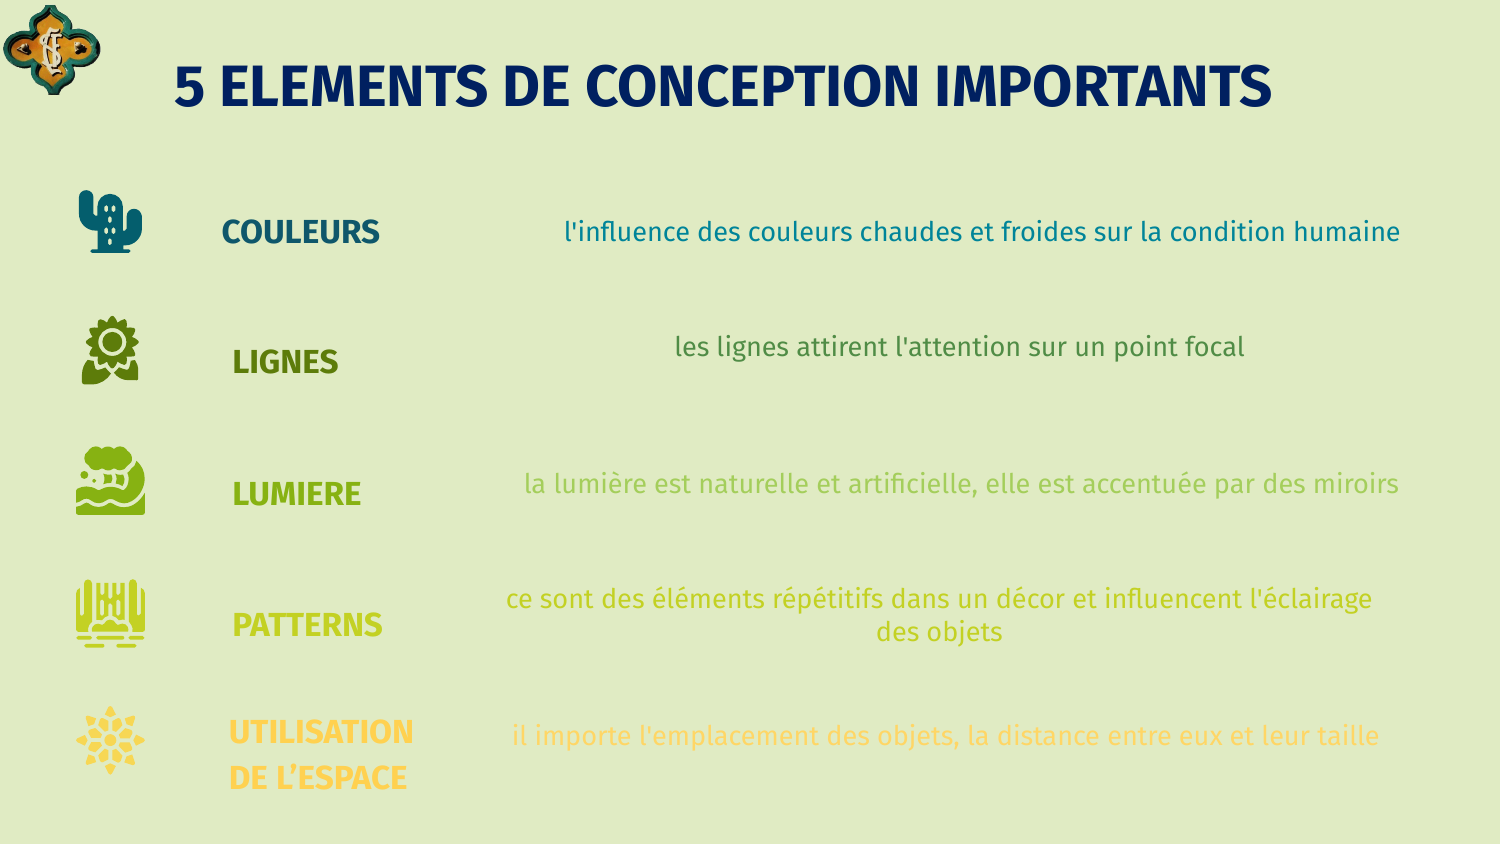

5 ELEMENTS DE CONCEPTION IMPORTANTS
COULEURS

l'influence des couleurs chaudes et froides sur la condition humaine
les lignes attirent l'attention sur un point focal

LIGNES

la lumière est naturelle et artificielle, elle est accentuée par des miroirs
LUMIERE
ce sont des éléments répétitifs dans un décor et influencent l'éclairage des objets

PATTERNS
UTILISATION DE L’ESPACE
il importe l'emplacement des objets, la distance entre eux et leur taille